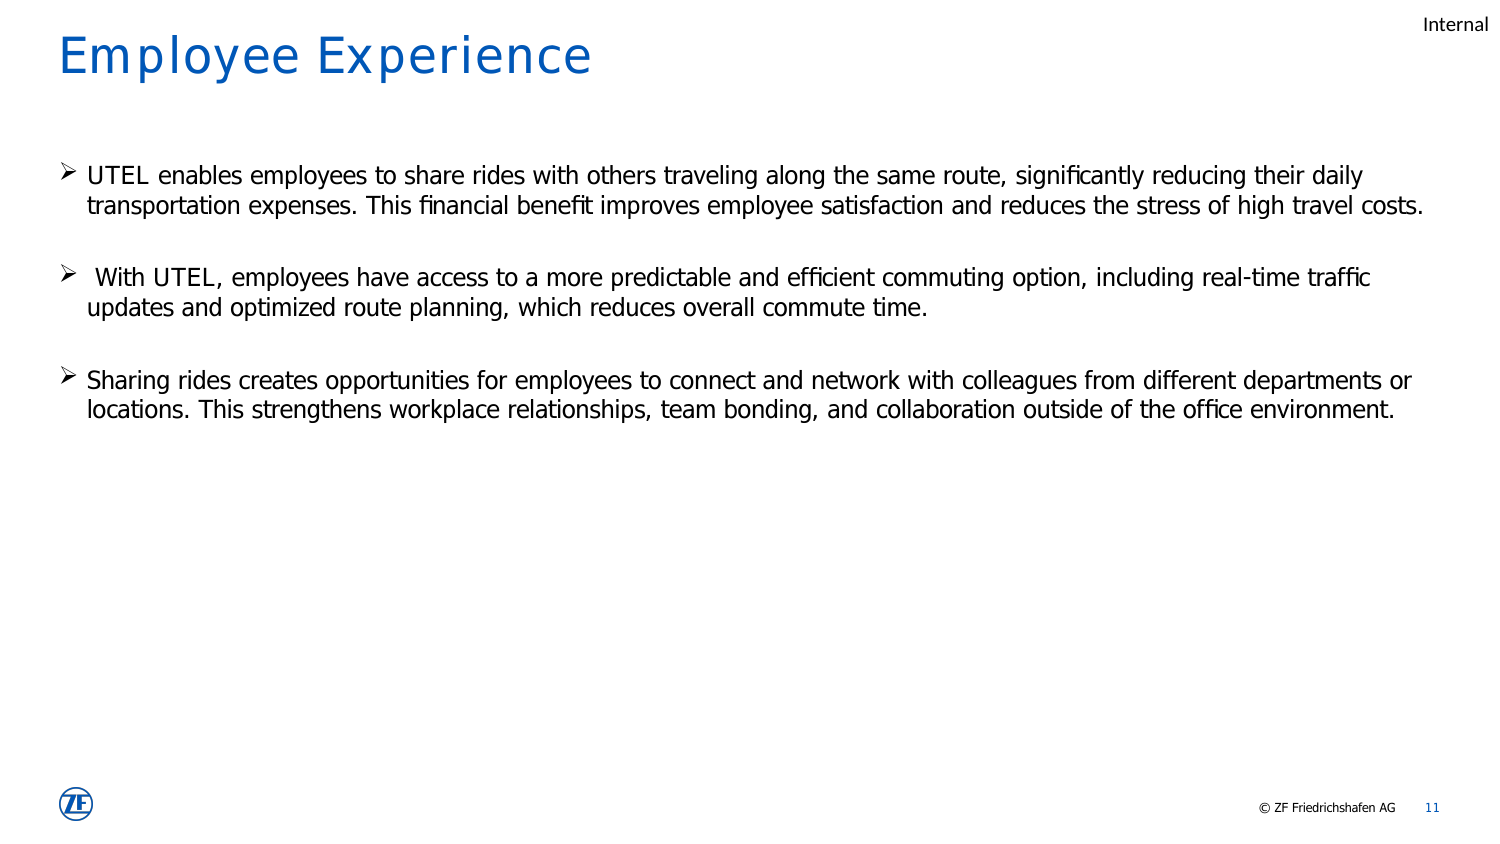

# Employee Experience
UTEL enables employees to share rides with others traveling along the same route, significantly reducing their daily transportation expenses. This financial benefit improves employee satisfaction and reduces the stress of high travel costs.

 With UTEL, employees have access to a more predictable and efficient commuting option, including real-time traffic updates and optimized route planning, which reduces overall commute time.

Sharing rides creates opportunities for employees to connect and network with colleagues from different departments or locations. This strengthens workplace relationships, team bonding, and collaboration outside of the office environment.

11